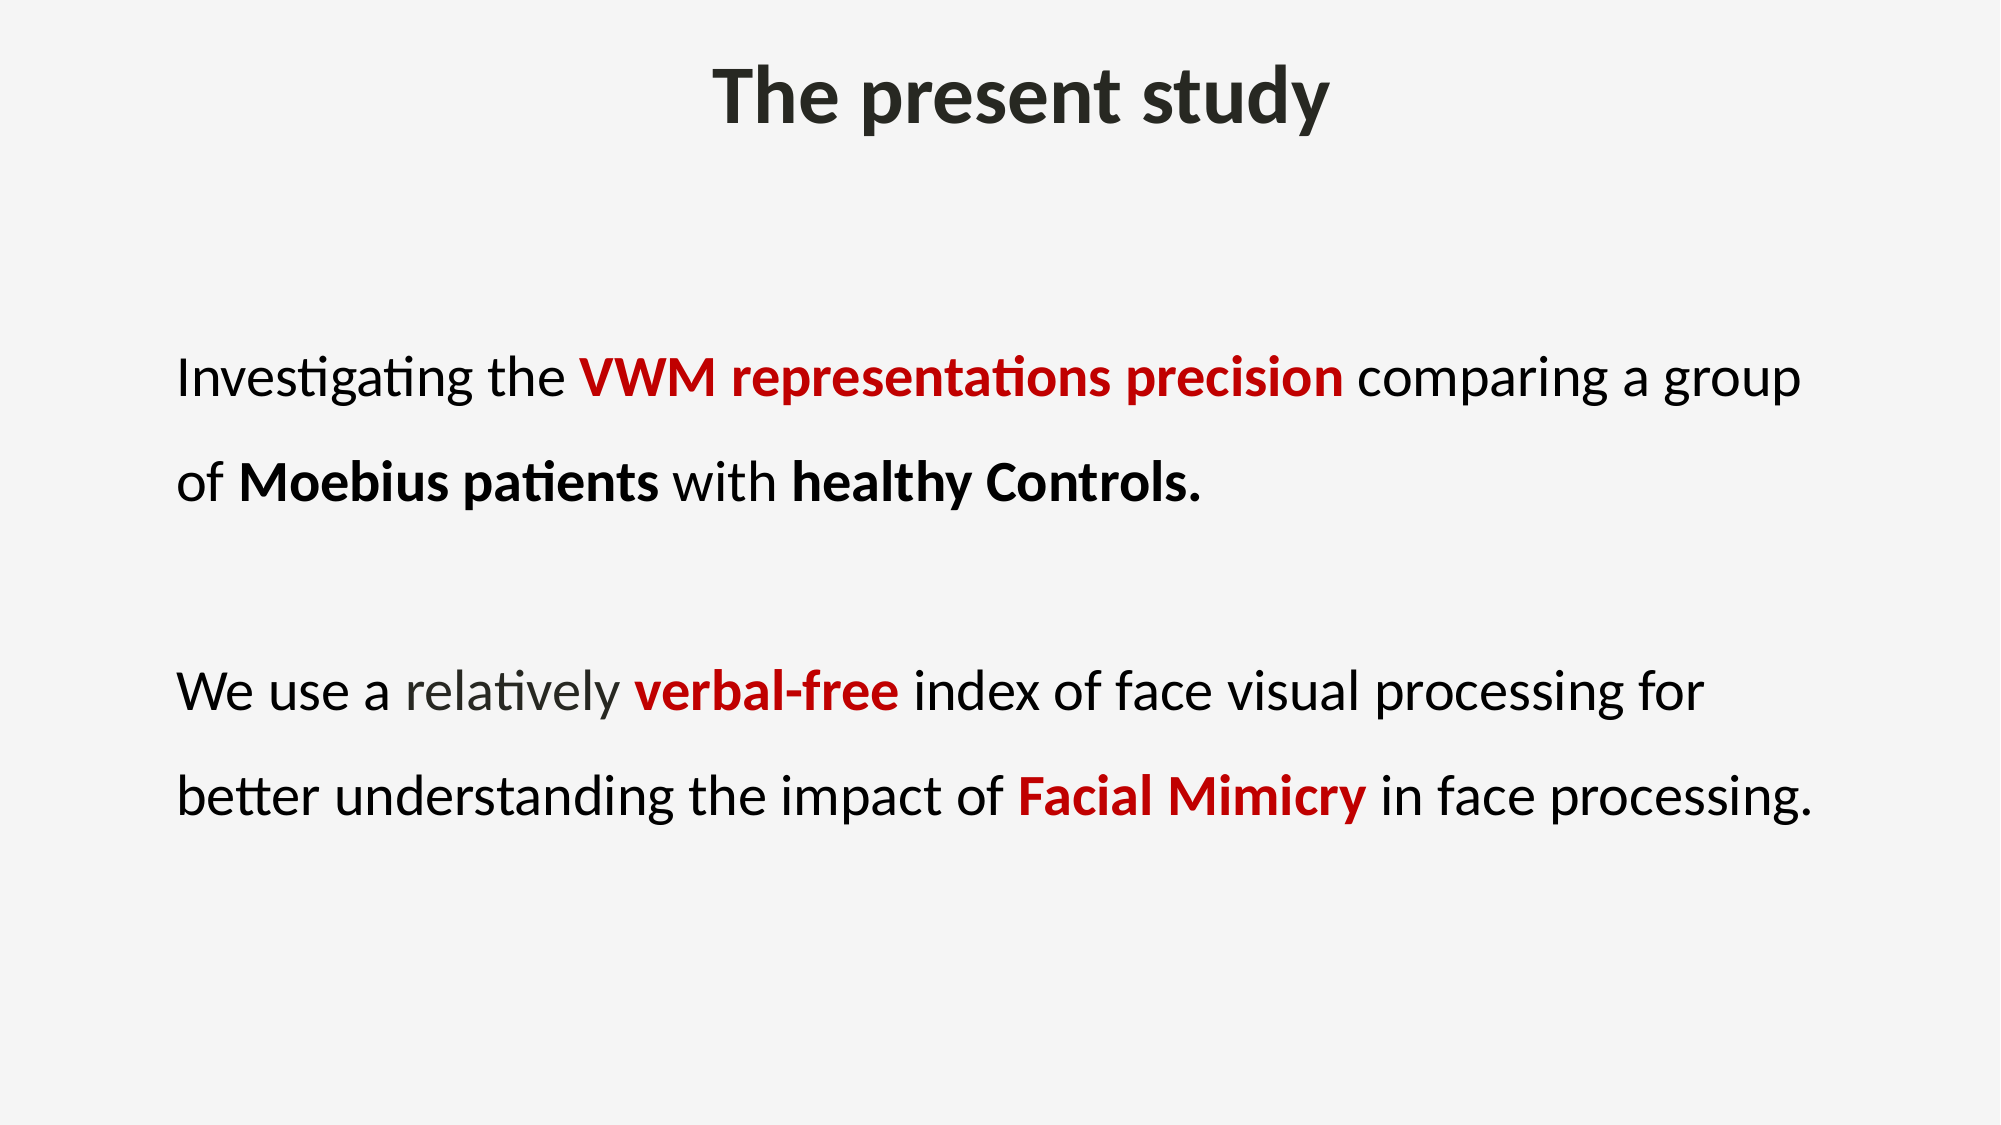

The present study
Investigating the VWM representations precision comparing a group of Moebius patients with healthy Controls.

We use a relatively verbal-free index of face visual processing for better understanding the impact of Facial Mimicry in face processing.